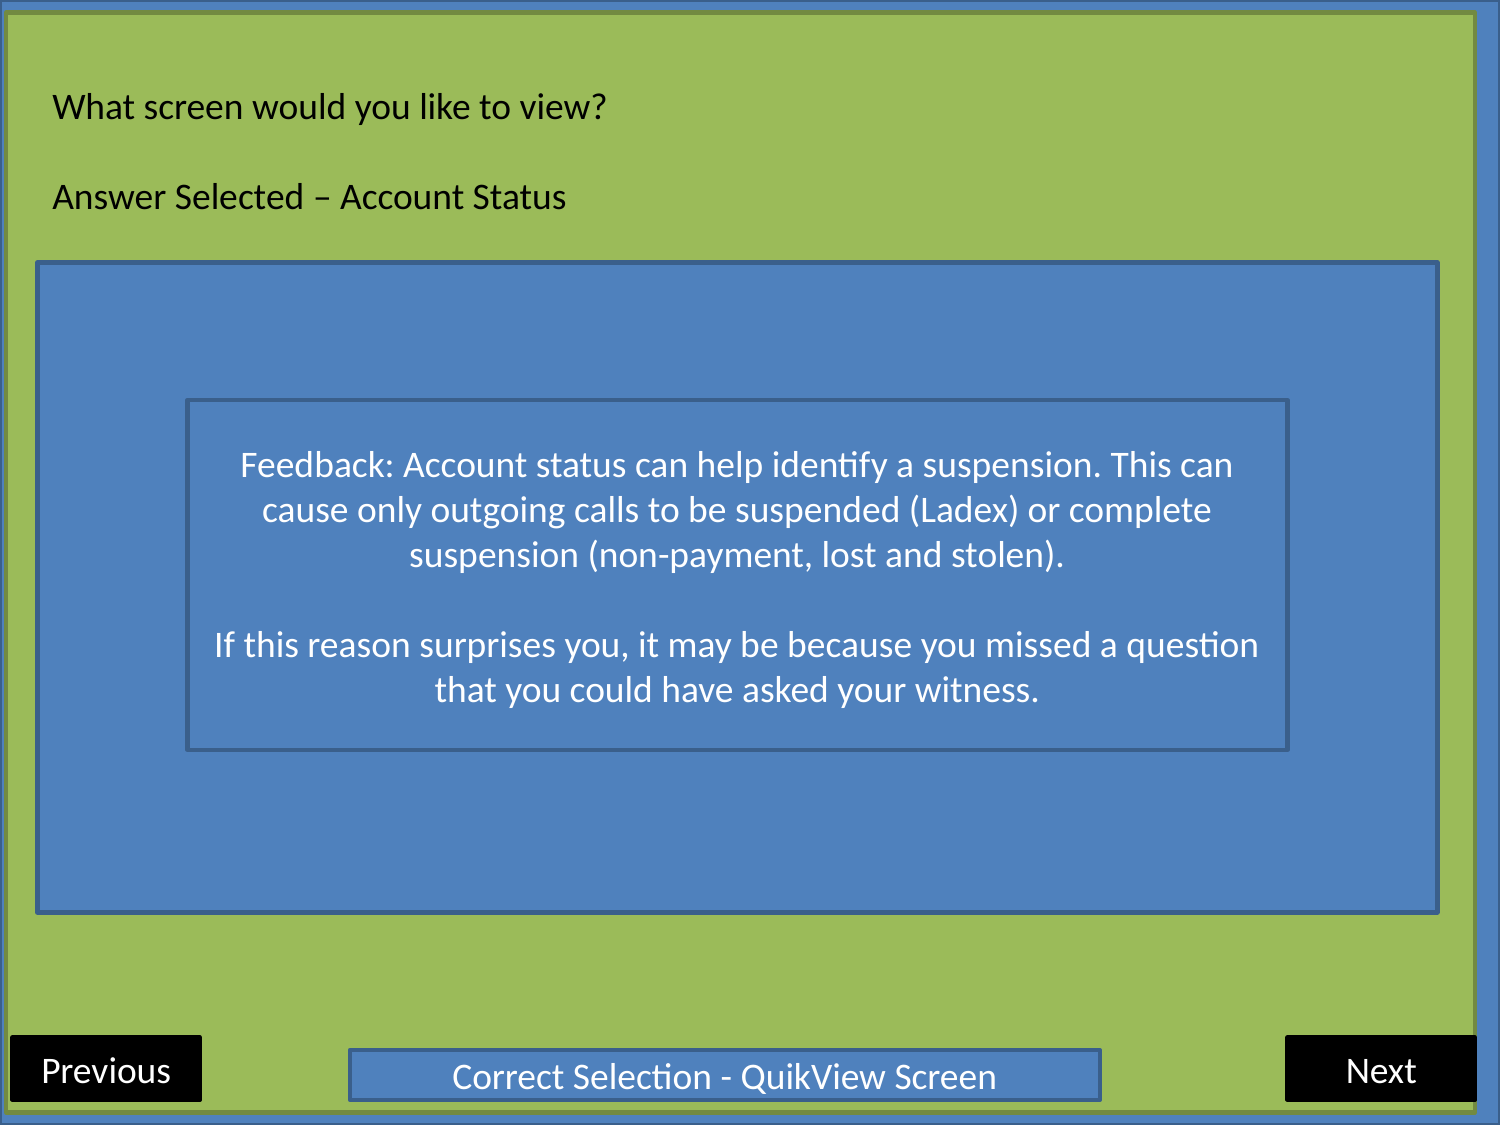

#
What screen would you like to view?

Answer Selected – Account Status

Feedback: Account status can help identify a suspension. This can cause only outgoing calls to be suspended (Ladex) or complete suspension (non-payment, lost and stolen).

If this reason surprises you, it may be because you missed a question that you could have asked your witness.
Previous
Next
Correct Selection - QuikView Screen